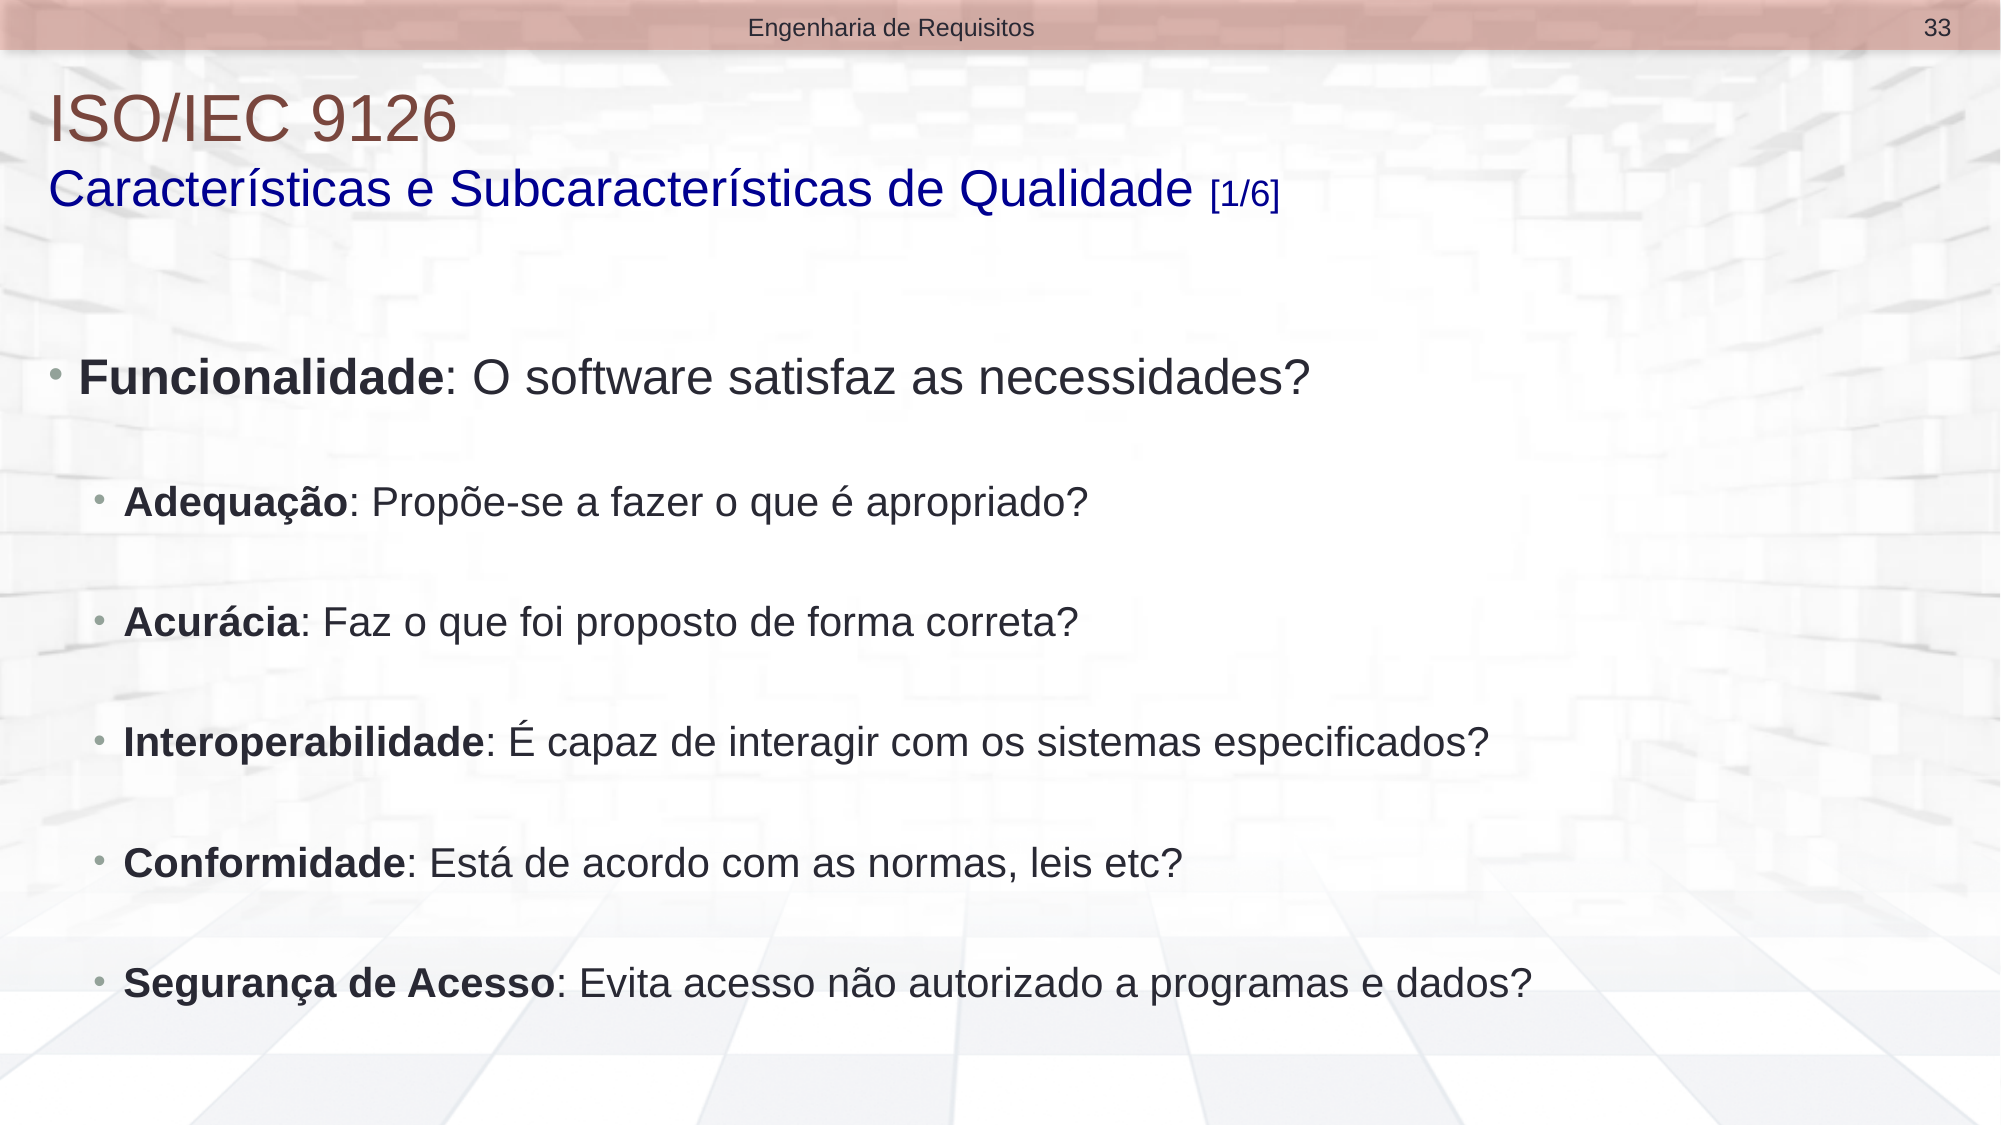

33
Engenharia de Requisitos
# ISO/IEC 9126 Características e Subcaracterísticas de Qualidade [1/6]
Funcionalidade: O software satisfaz as necessidades?

Adequação: Propõe-se a fazer o que é apropriado?

Acurácia: Faz o que foi proposto de forma correta?

Interoperabilidade: É capaz de interagir com os sistemas especificados?

Conformidade: Está de acordo com as normas, leis etc?

Segurança de Acesso: Evita acesso não autorizado a programas e dados?